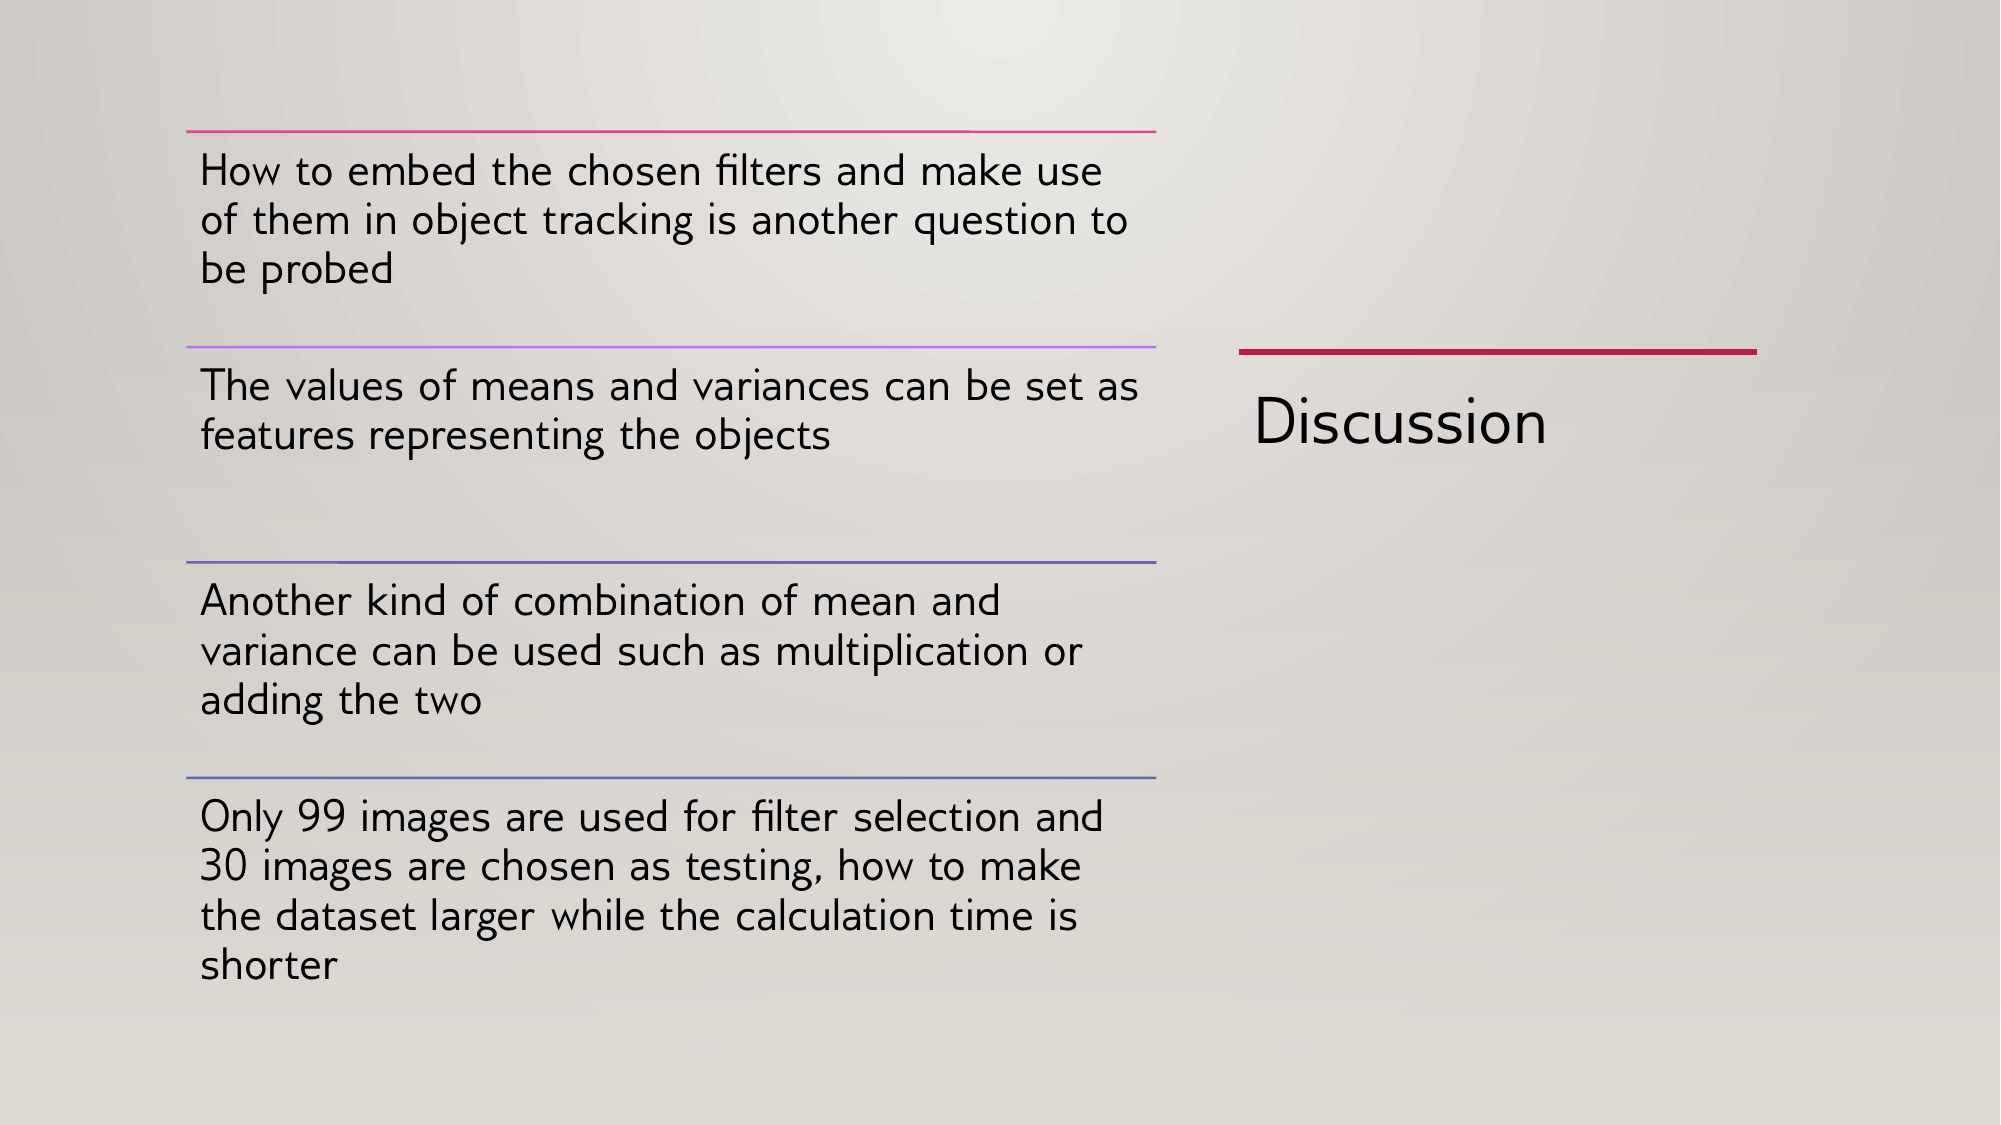

How to embed the chosen filters and make use of them in object tracking is another question to be probed
The values of means and variances can be set as features representing the objects
Another kind of combination of mean and variance can be used such as multiplication or adding the two
Only 99 images are used for filter selection and 30 images are chosen as testing, how to make the dataset larger while the calculation time is shorter

# Discussion